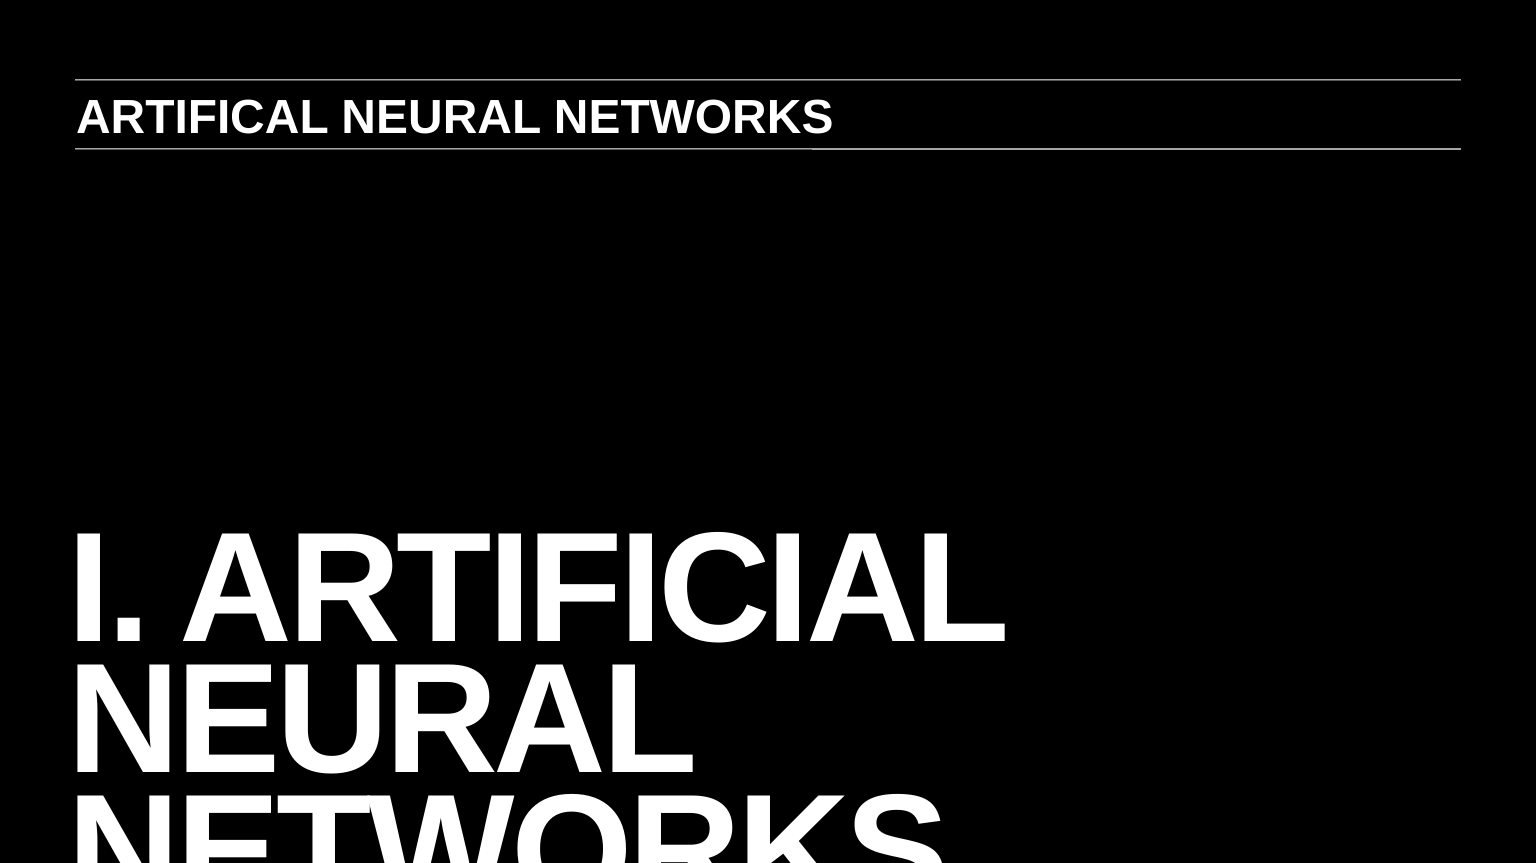

ARTIFICAL NEURAL NETWORKS
# I. Artificial Neural Networks